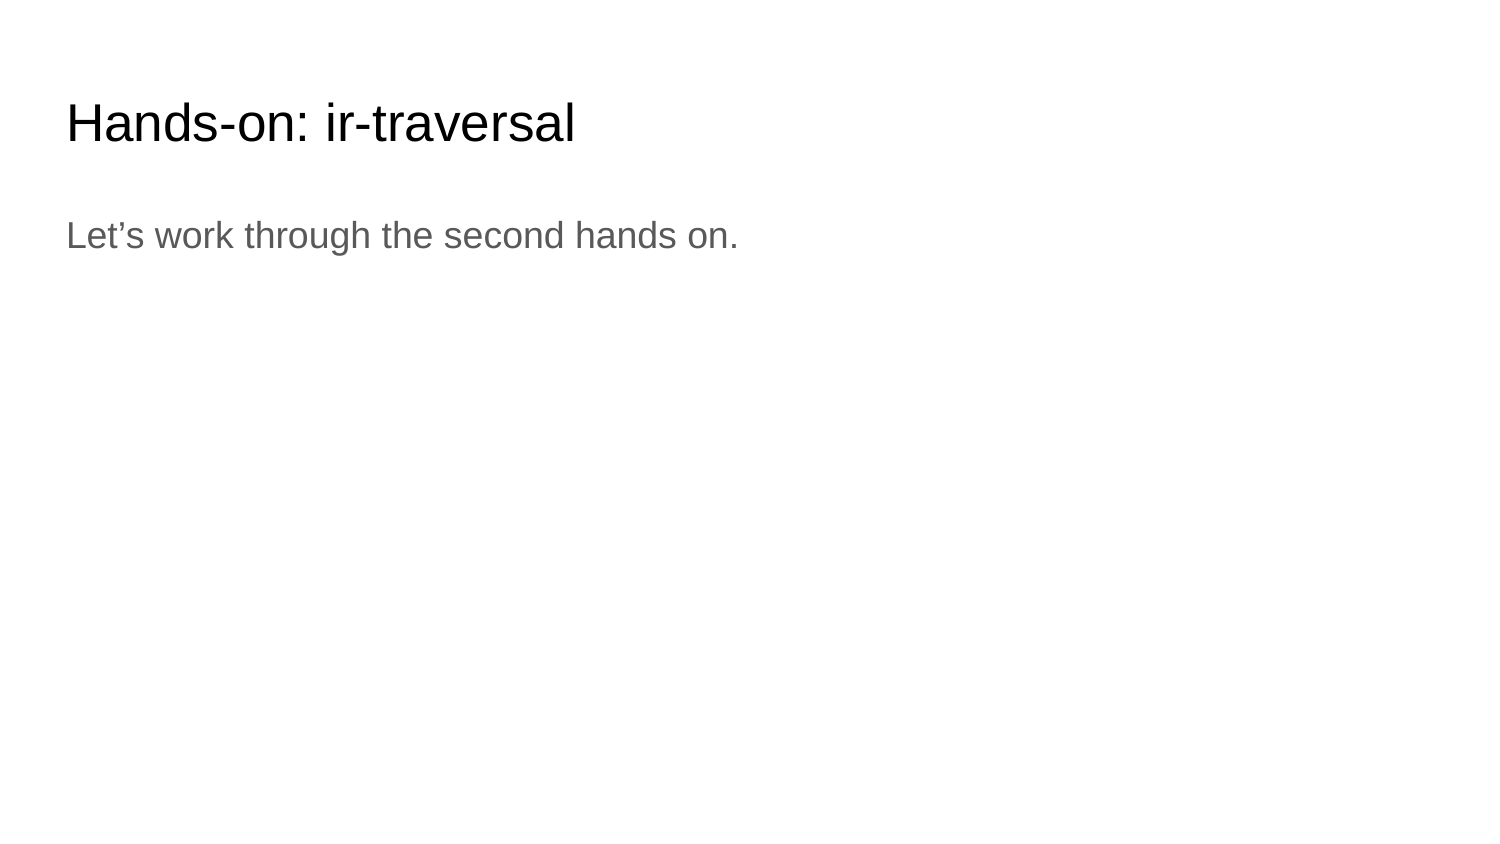

# Hands-on: ir-traversal
Let’s work through the second hands on.